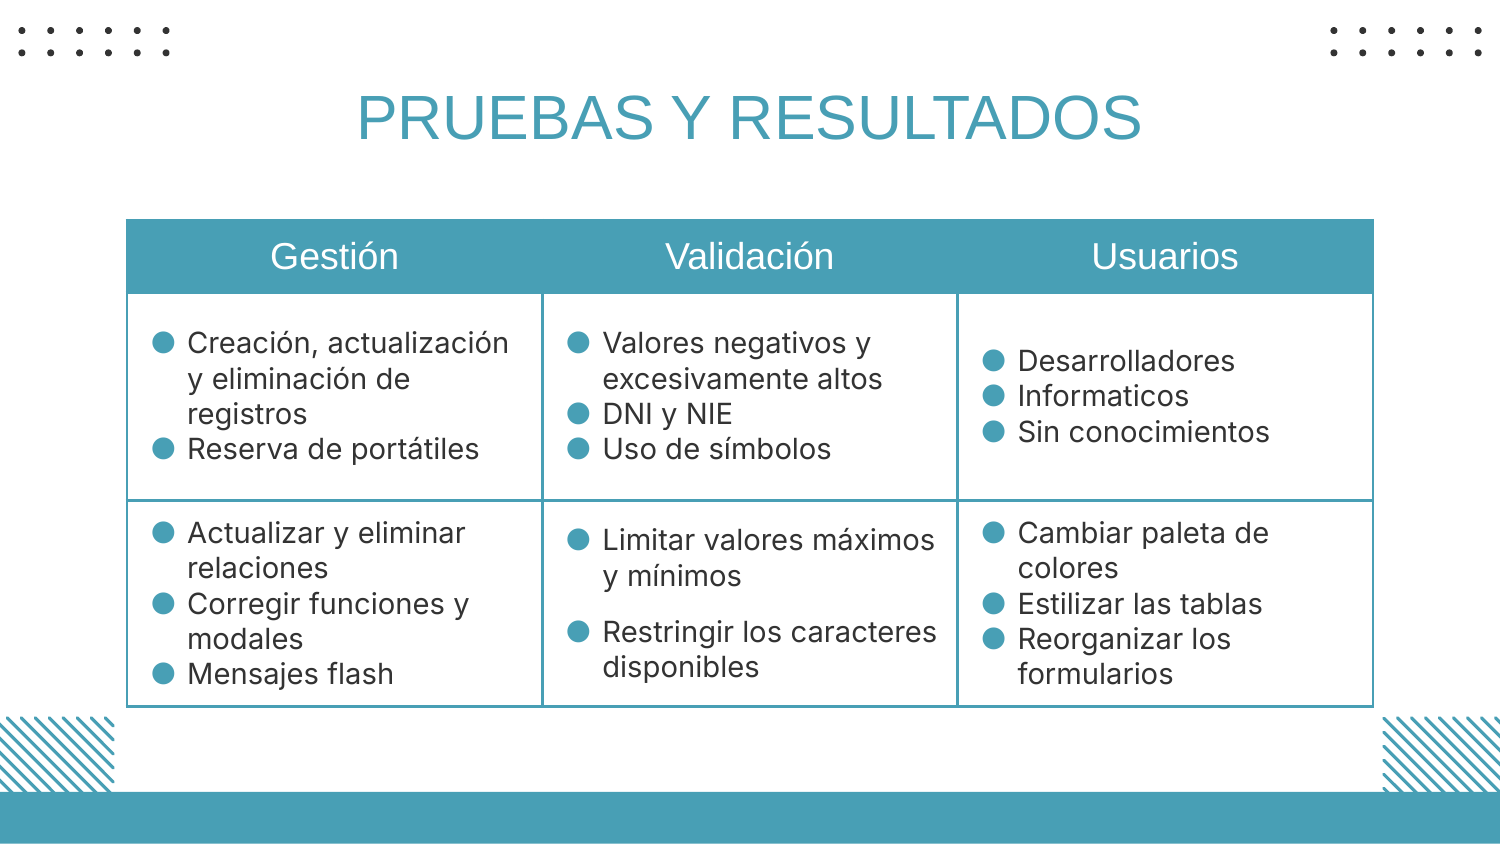

# PRUEBAS Y RESULTADOS
| Gestión | Validación | Usuarios |
| --- | --- | --- |
| Creación, actualización y eliminación de registros Reserva de portátiles | Valores negativos y excesivamente altos DNI y NIE Uso de símbolos | Desarrolladores Informaticos Sin conocimientos |
| Actualizar y eliminar relaciones Corregir funciones y modales Mensajes flash | Limitar valores máximos y mínimos Restringir los caracteres disponibles | Cambiar paleta de colores Estilizar las tablas Reorganizar los formularios |